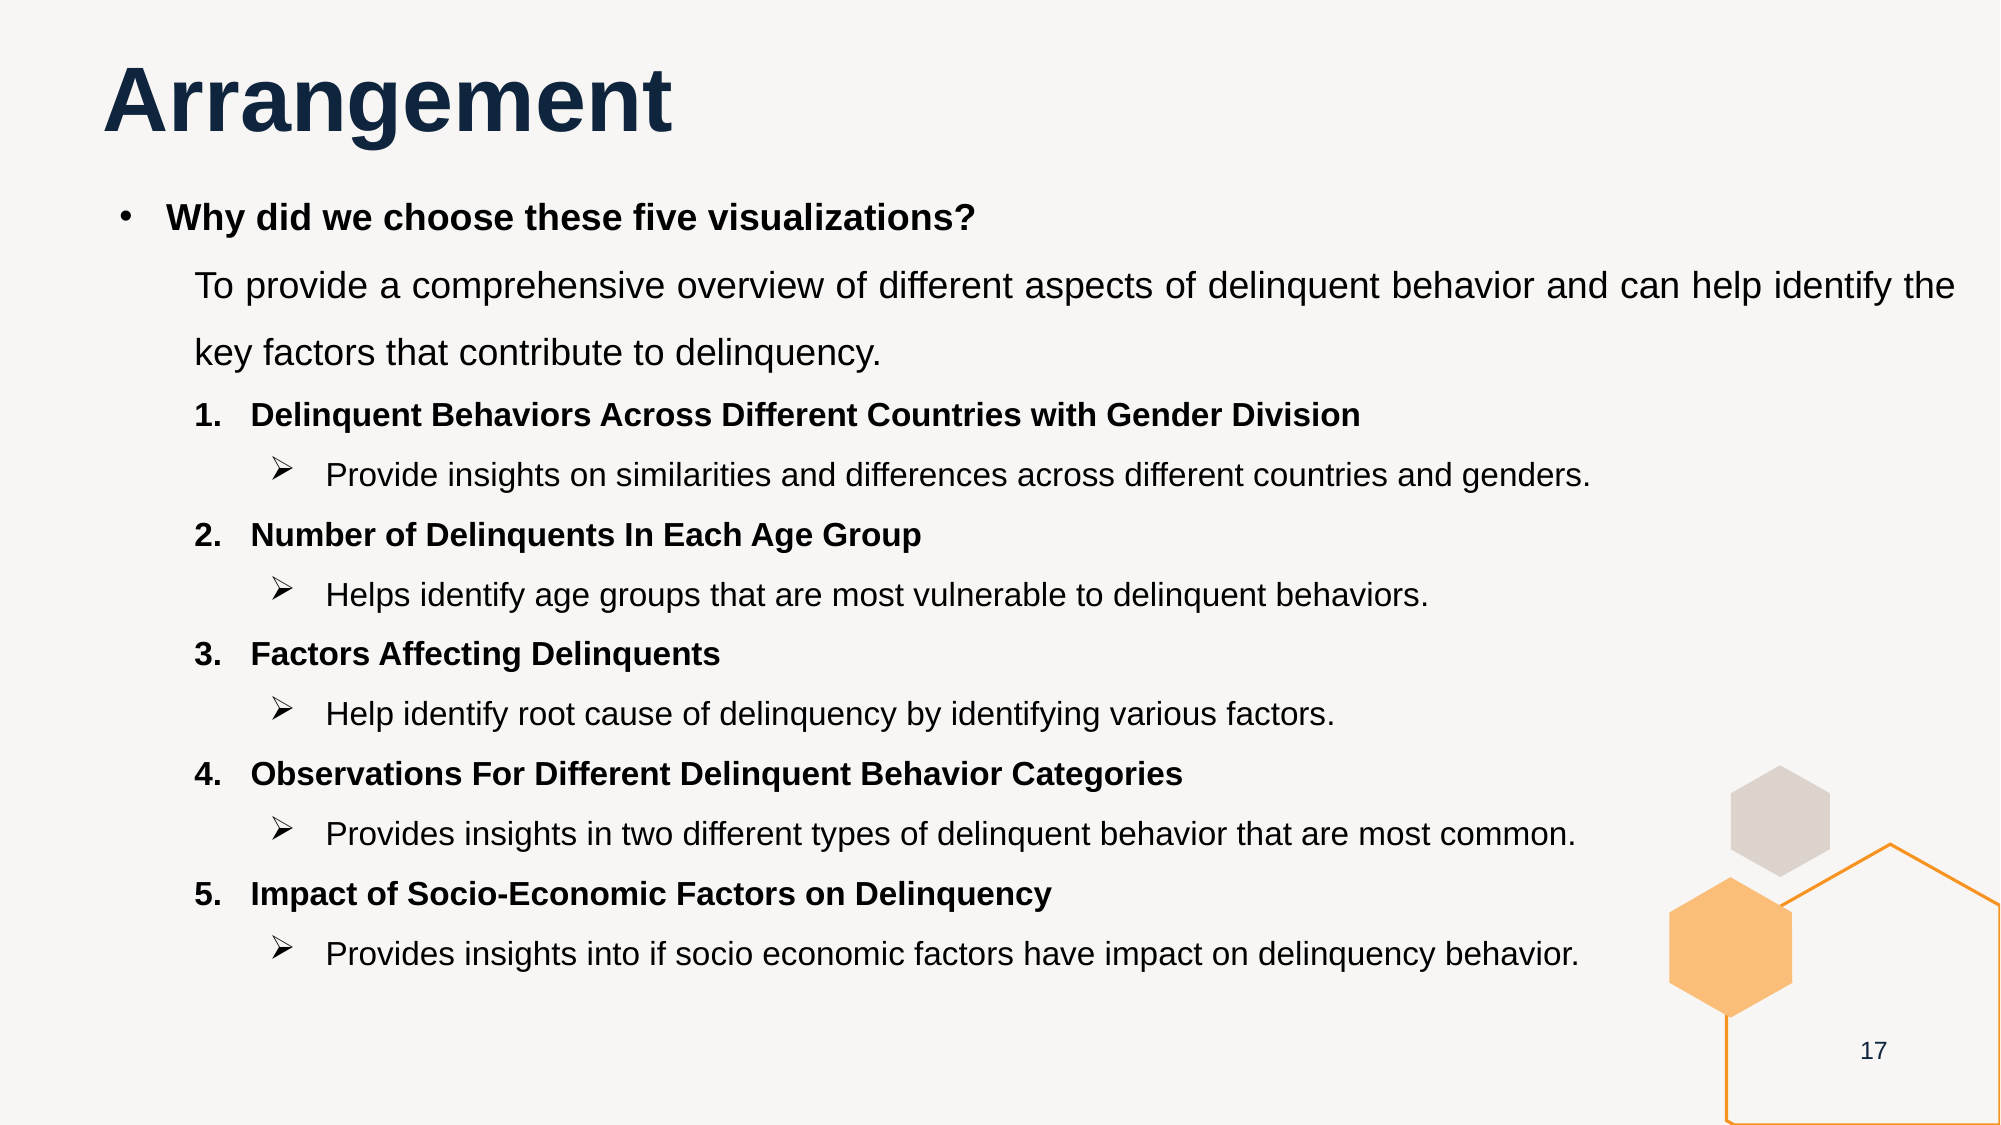

# Arrangement
Why did we choose these five visualizations?
To provide a comprehensive overview of different aspects of delinquent behavior and can help identify the key factors that contribute to delinquency.
Delinquent Behaviors Across Different Countries with Gender Division
Provide insights on similarities and differences across different countries and genders.
Number of Delinquents In Each Age Group
Helps identify age groups that are most vulnerable to delinquent behaviors.
Factors Affecting Delinquents
Help identify root cause of delinquency by identifying various factors.
Observations For Different Delinquent Behavior Categories
Provides insights in two different types of delinquent behavior that are most common.
Impact of Socio-Economic Factors on Delinquency
Provides insights into if socio economic factors have impact on delinquency behavior.

17